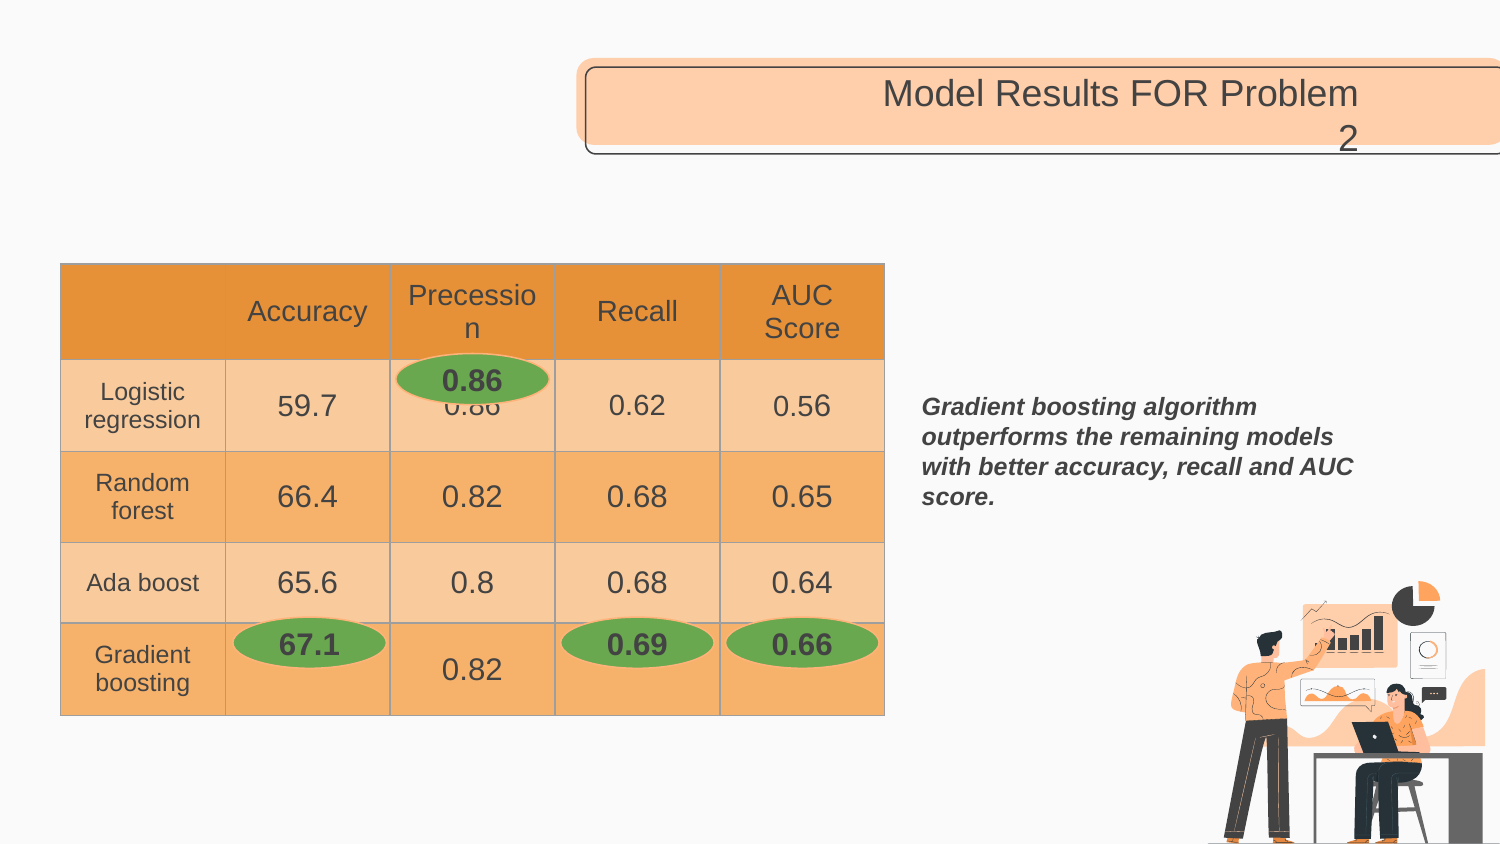

Model Results FOR Problem 2
|  | Accuracy | Precession | Recall | AUC Score |
| --- | --- | --- | --- | --- |
| Logistic regression | 59.7 | 0.86 | 0.62 | 0.56 |
| Random forest | 66.4 | 0.82 | 0.68 | 0.65 |
| Ada boost | 65.6 | 0.8 | 0.68 | 0.64 |
| Gradient boosting |  | 0.82 |  |  |

0.86
Gradient boosting algorithm outperforms the remaining models with better accuracy, recall and AUC score.

67.1
0.69
0.66